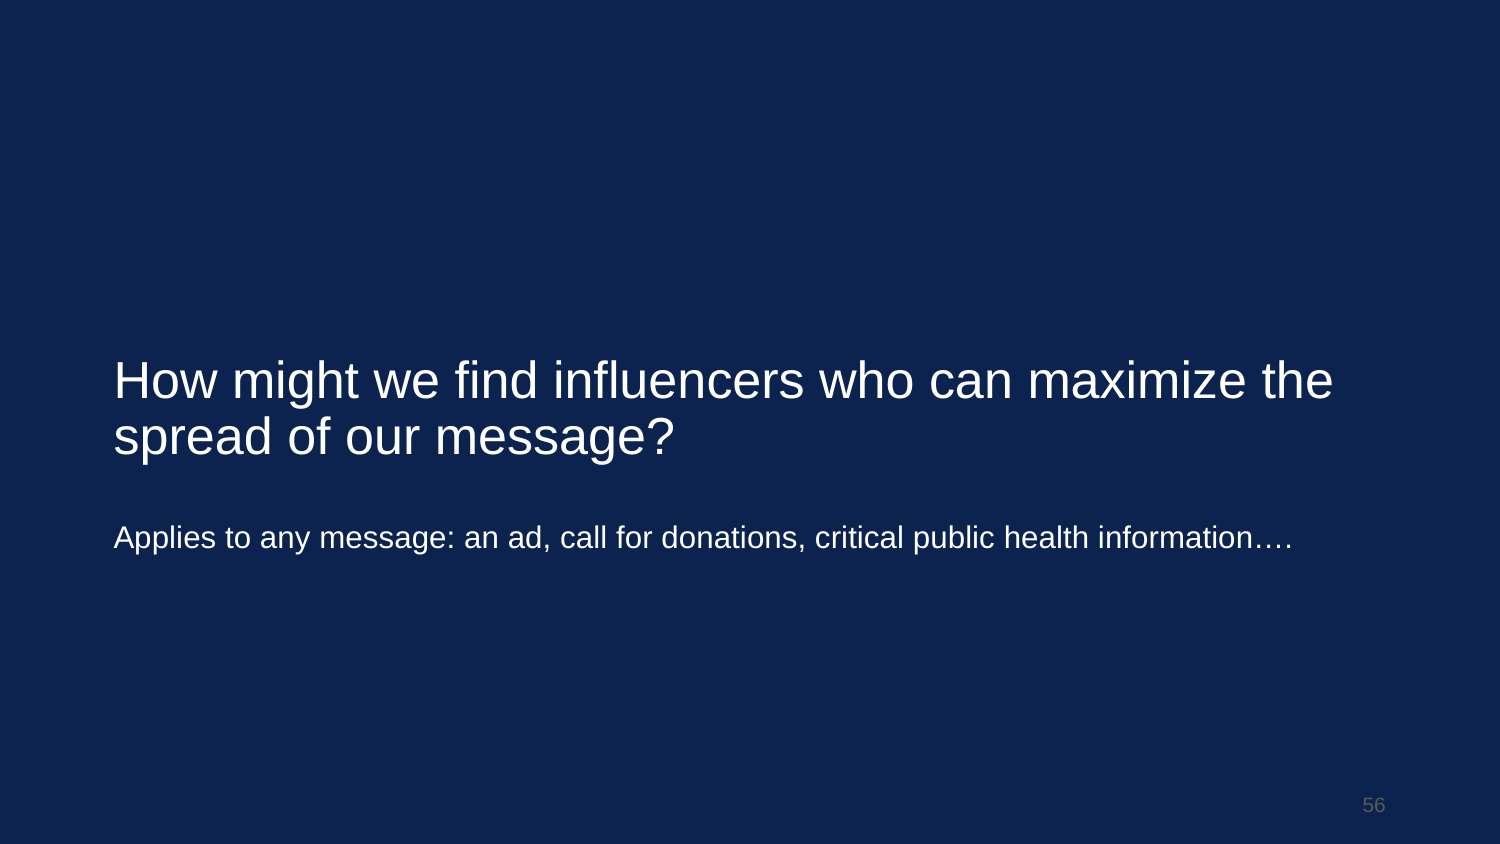

# How might we find influencers who can maximize the spread of our message?

Applies to any message: an ad, call for donations, critical public health information….
56